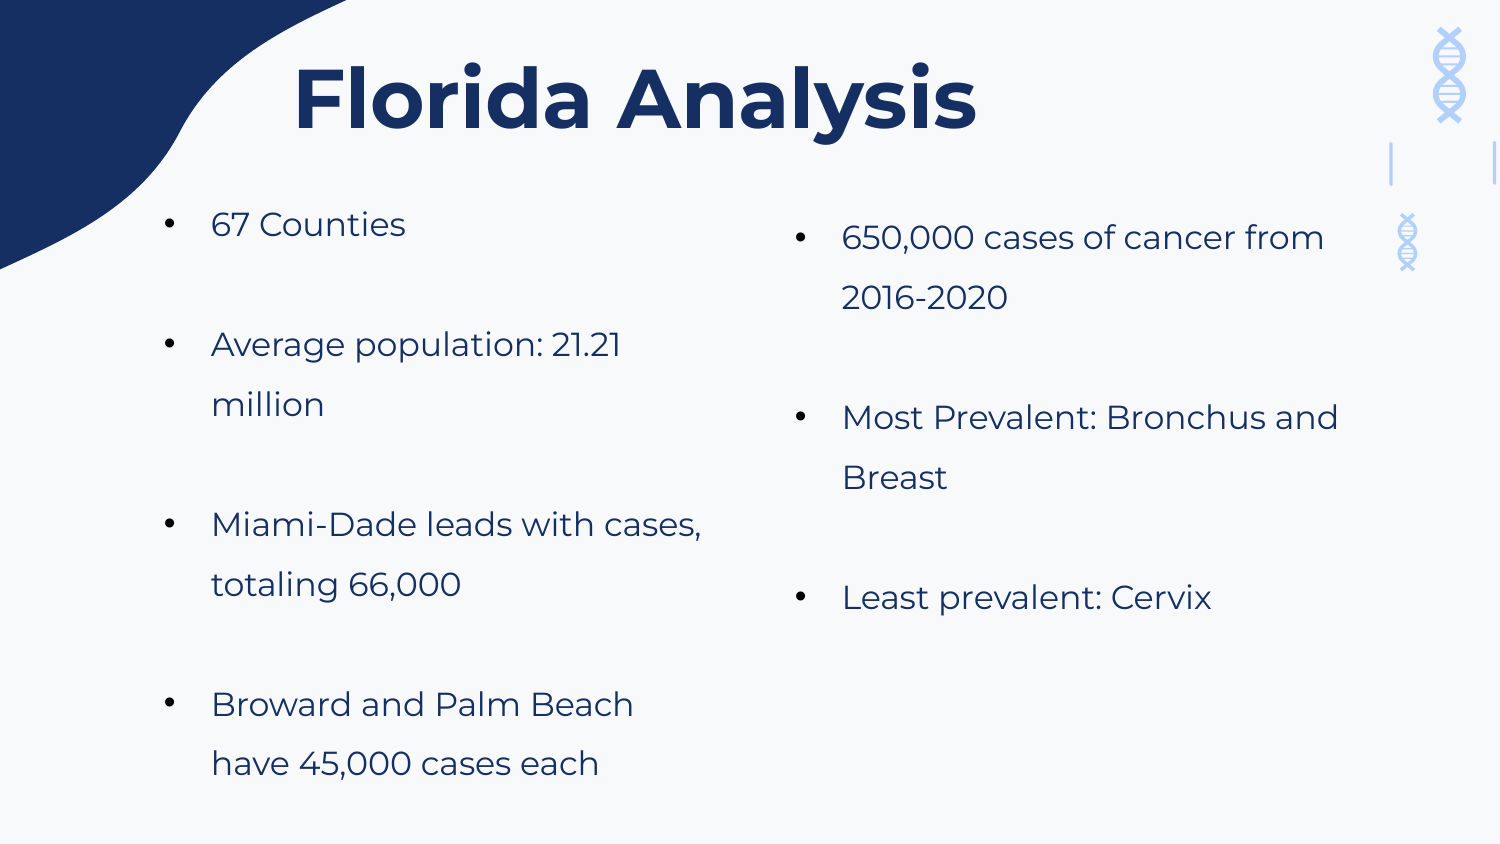

# Florida Analysis
67 Counties

Average population: 21.21 million

Miami-Dade leads with cases, totaling 66,000

Broward and Palm Beach have 45,000 cases each

650,000 cases of cancer from 2016-2020

Most Prevalent: Bronchus and Breast

Least prevalent: Cervix